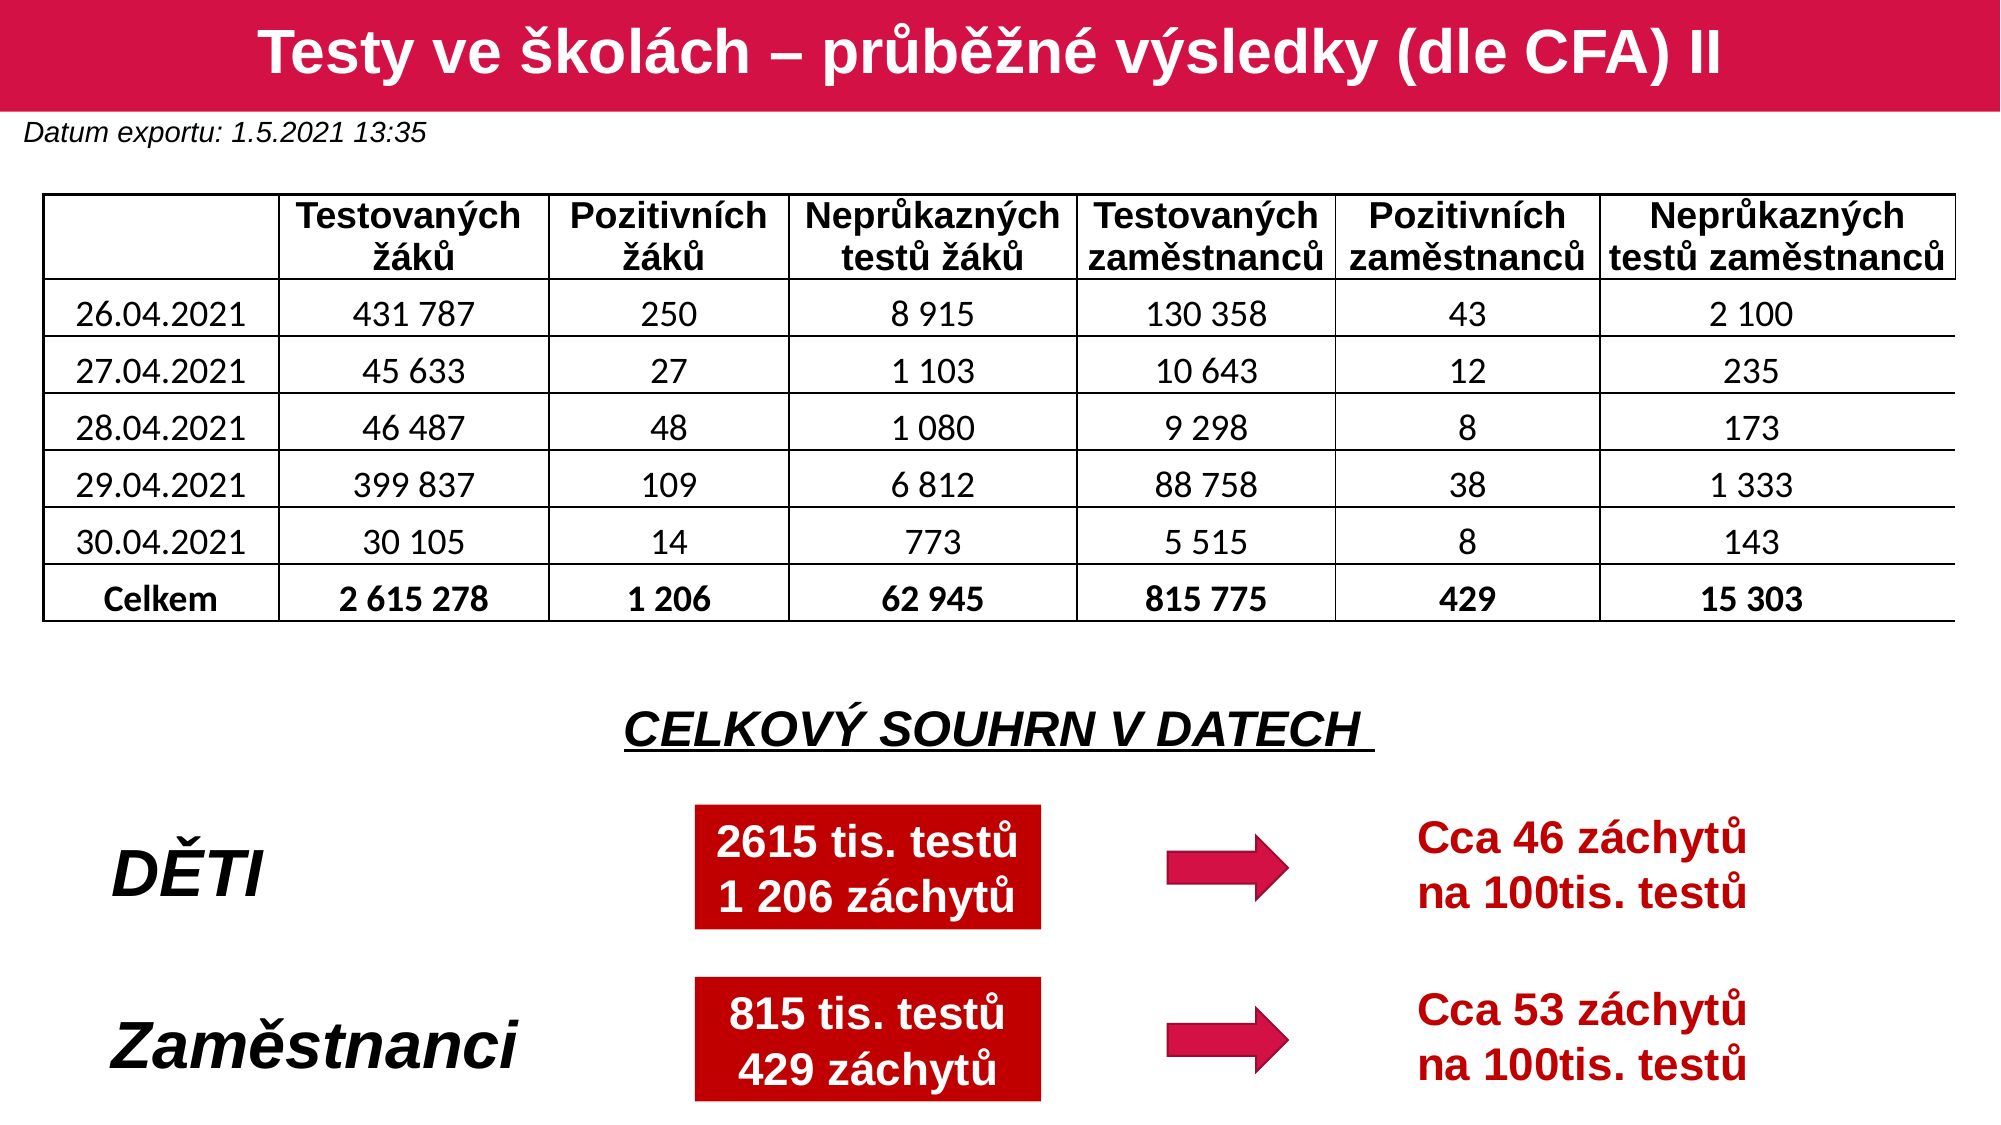

# Testy ve školách – průběžné výsledky (dle CFA) II
Datum exportu: 1.5.2021 13:35
|  | Testovaných  žáků | Pozitivních žáků | Neprůkazných testů žáků | Testovaných zaměstnanců | Pozitivních zaměstnanců | Neprůkazných testů zaměstnanců |  |
| --- | --- | --- | --- | --- | --- | --- | --- |
| 26.04.2021 | 431 787 | 250 | 8 915 | 130 358 | 43 | 2 100 |  |
| 27.04.2021 | 45 633 | 27 | 1 103 | 10 643 | 12 | 235 |  |
| 28.04.2021 | 46 487 | 48 | 1 080 | 9 298 | 8 | 173 |  |
| 29.04.2021 | 399 837 | 109 | 6 812 | 88 758 | 38 | 1 333 |  |
| 30.04.2021 | 30 105 | 14 | 773 | 5 515 | 8 | 143 |  |
| Celkem | 2 615 278 | 1 206 | 62 945 | 815 775 | 429 | 15 303 |  |
CELKOVÝ SOUHRN V DATECH
Cca 46 záchytů na 100tis. testů
2615 tis. testů
1 206 záchytů
DĚTI

Cca 53 záchytů na 100tis. testů
815 tis. testů
429 záchytů
Zaměstnanci